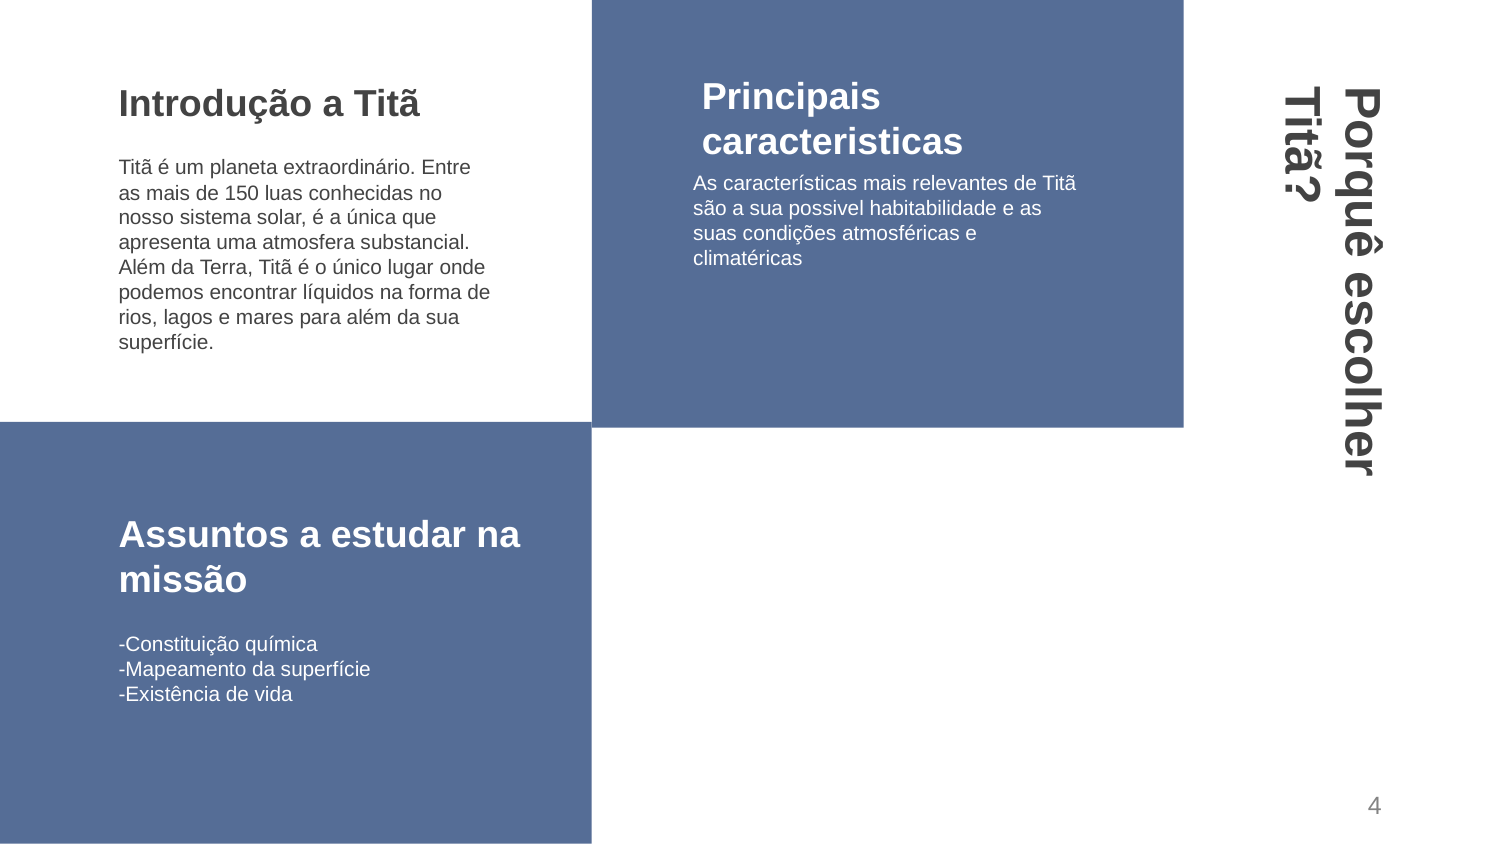

# Introdução a Titã
Principais caracteristicas
Titã é um planeta extraordinário. Entre as mais de 150 luas conhecidas no nosso sistema solar, é a única que apresenta uma atmosfera substancial.
Além da Terra, Titã é o único lugar onde podemos encontrar líquidos na forma de rios, lagos e mares para além da sua superfície.

As características mais relevantes de Titã são a sua possivel habitabilidade e as suas condições atmosféricas e climatéricas
Porquê escolher Titã?

Assuntos a estudar na missão
-Constituição química
-Mapeamento da superfície
-Existência de vida

4